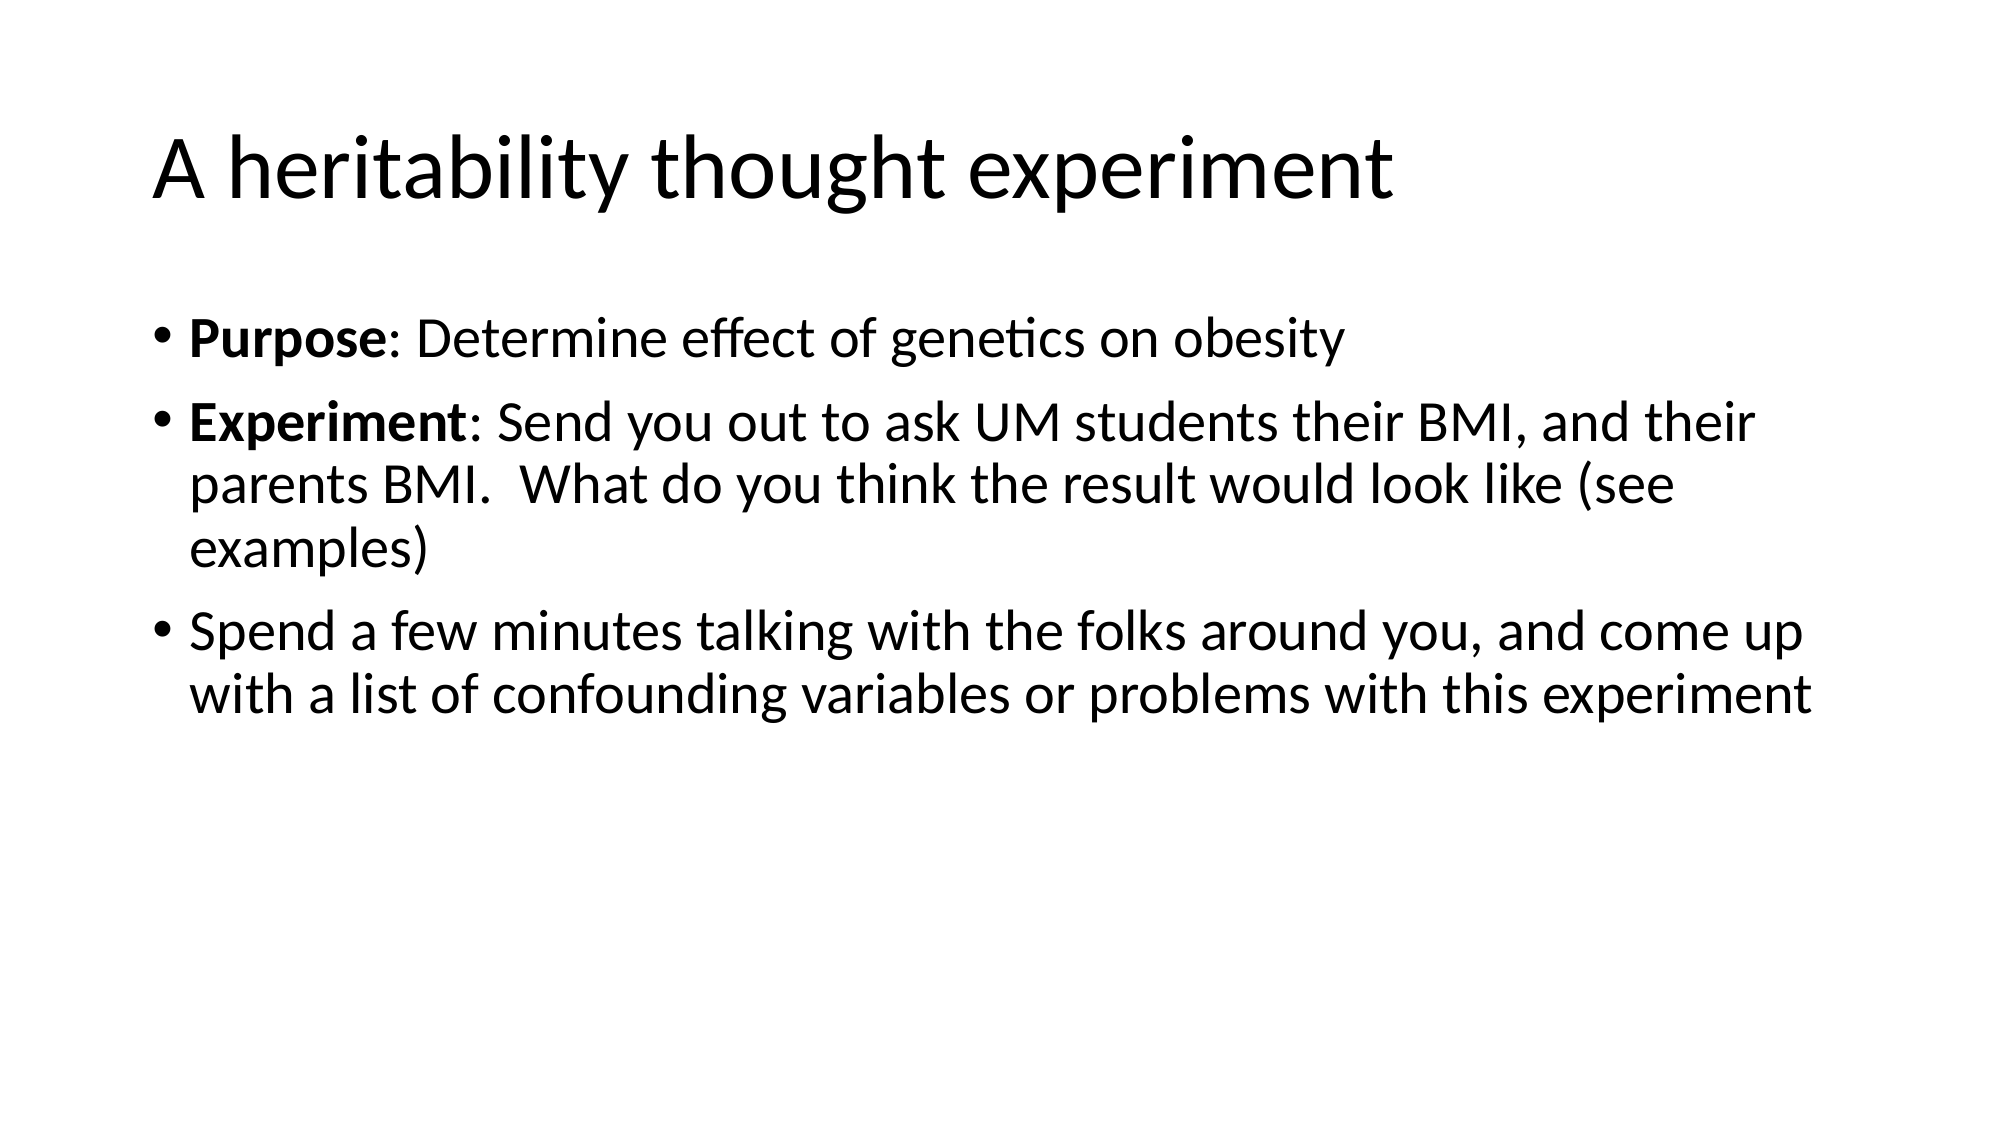

# A heritability thought experiment
Purpose: Determine effect of genetics on obesity
Experiment: Send you out to ask UM students their BMI, and their parents BMI.  What do you think the result would look like (see examples)
Spend a few minutes talking with the folks around you, and come up with a list of confounding variables or problems with this experiment